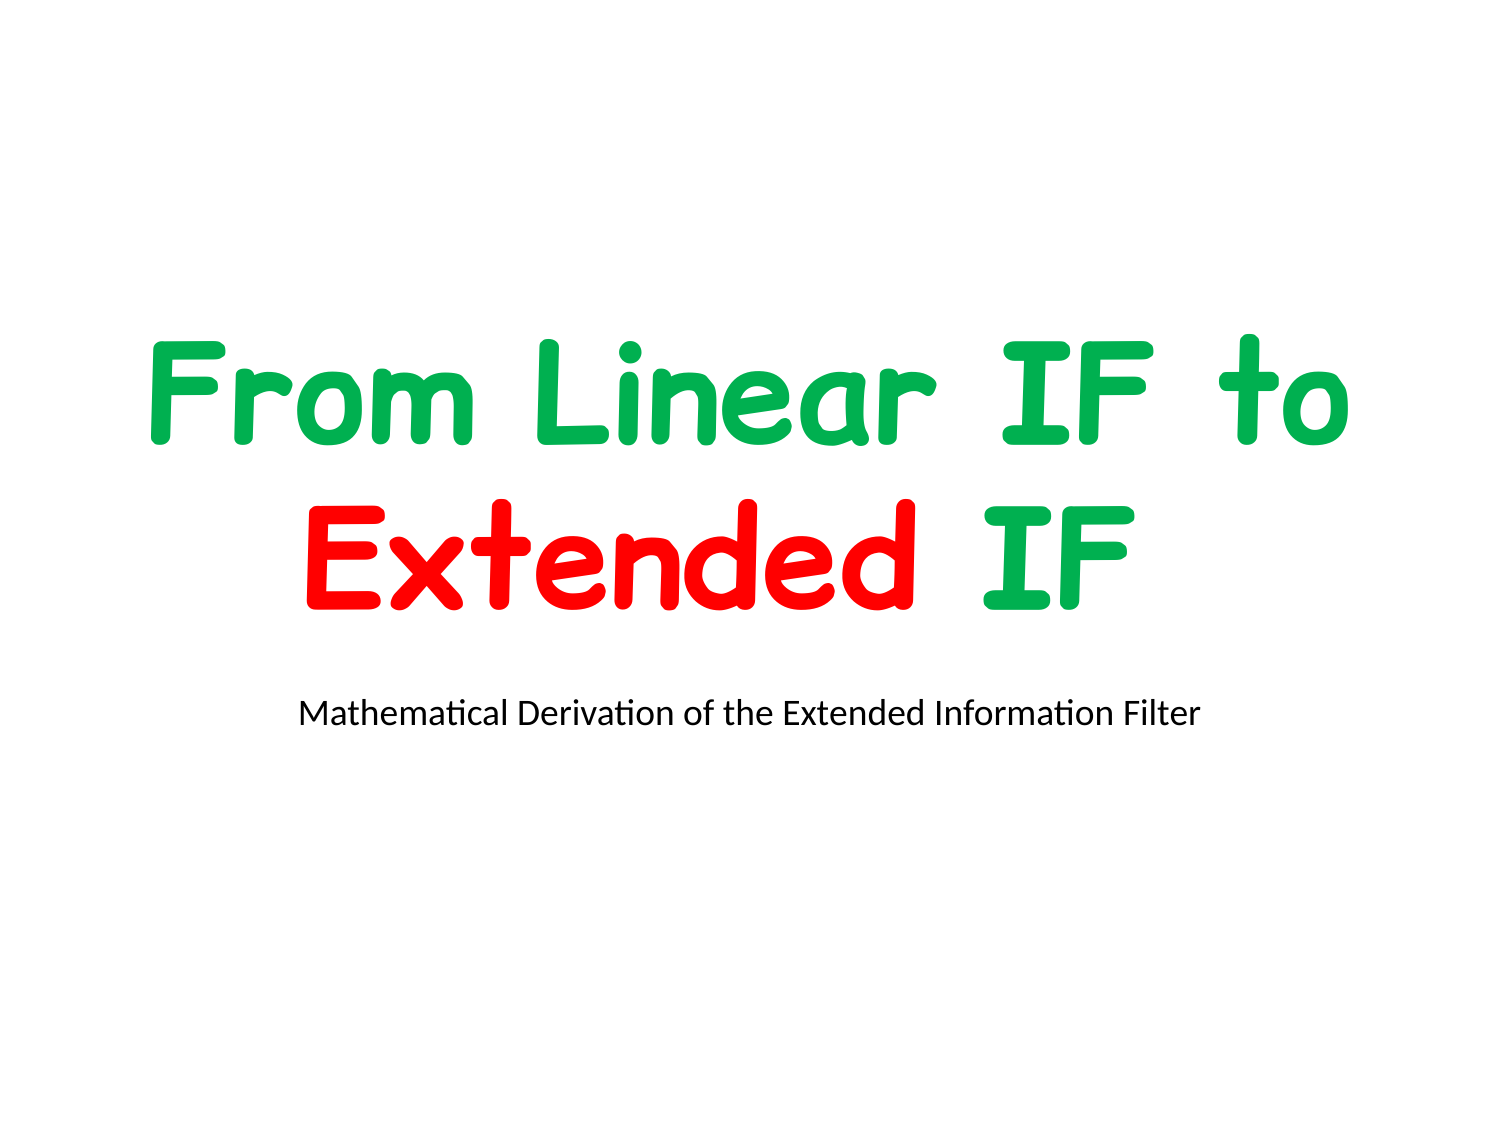

From Linear IF to Extended IF
Mathematical Derivation of the Extended Information Filter